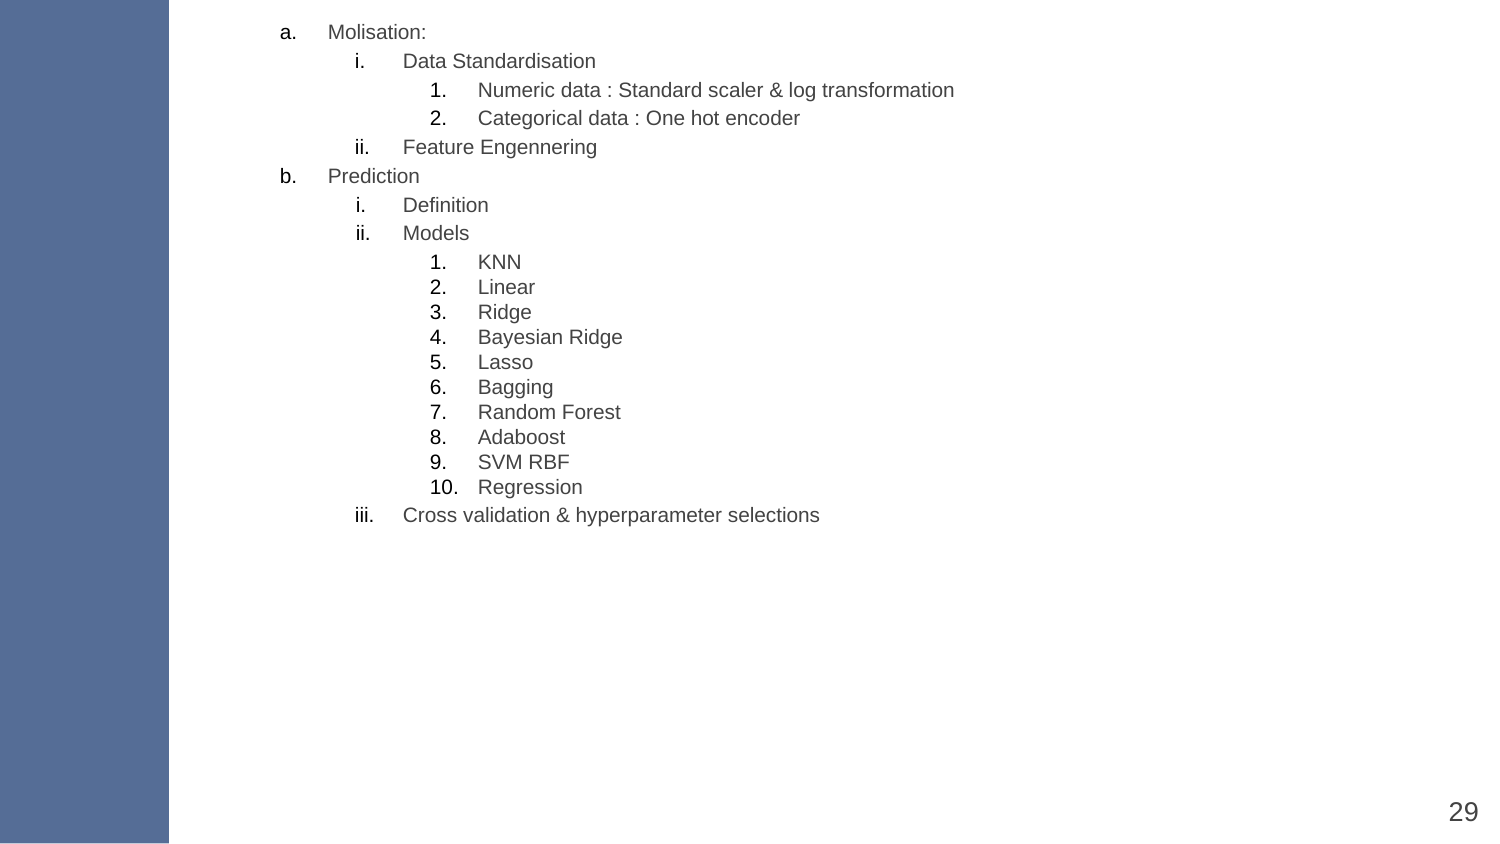

Molisation:
Data Standardisation
Numeric data : Standard scaler & log transformation
Categorical data : One hot encoder
Feature Engennering
Prediction
Definition
Models
KNN
Linear
Ridge
Bayesian Ridge
Lasso
Bagging
Random Forest
Adaboost
SVM RBF
Regression
Cross validation & hyperparameter selections

29